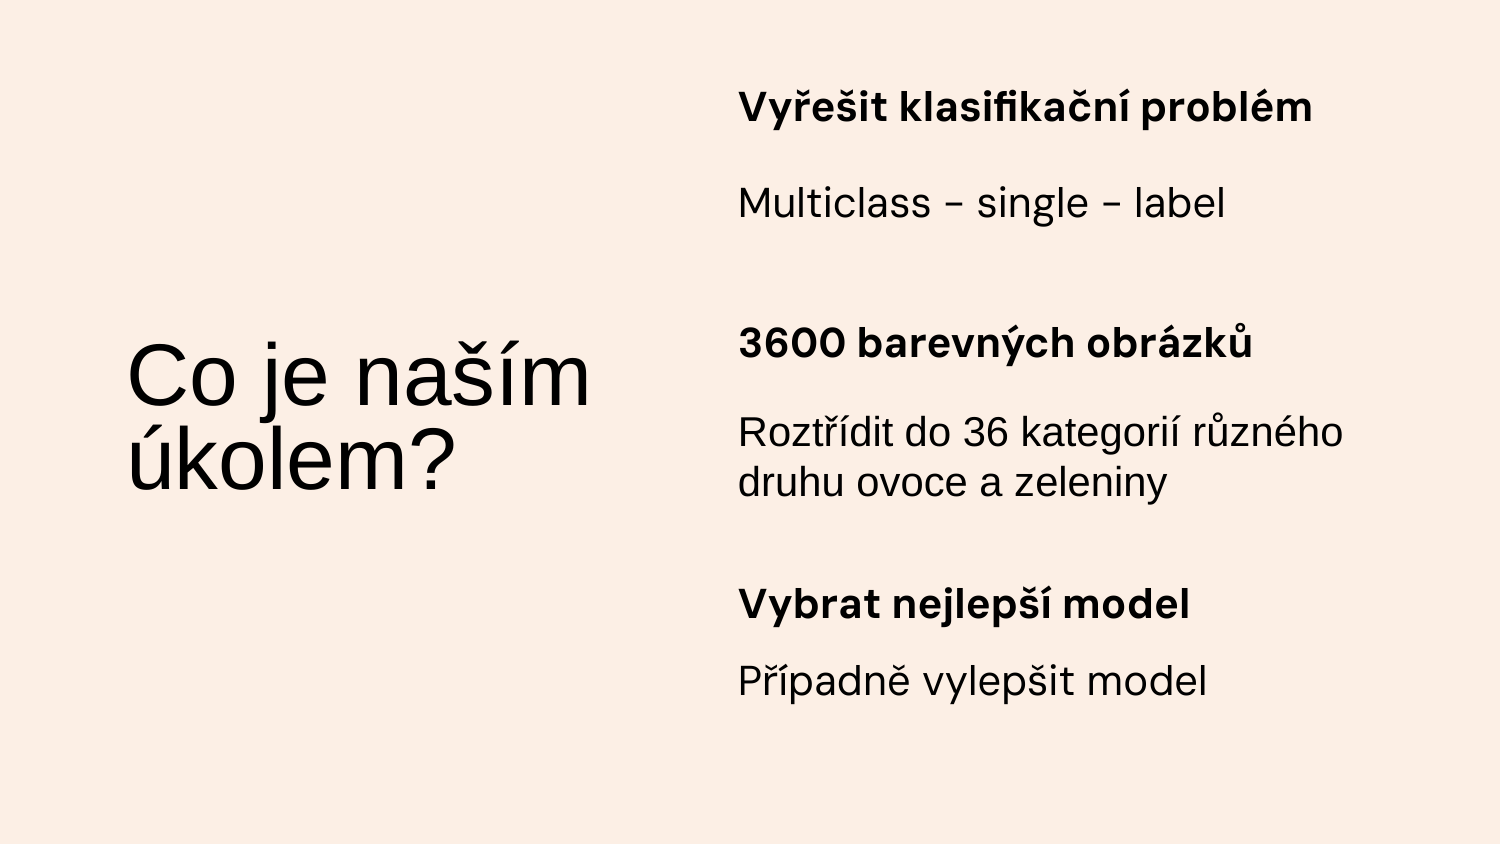

Vyřešit klasifikační problém
Multiclass - single - label
# Co je naším úkolem?
3600 barevných obrázků
Roztřídit do 36 kategorií různého druhu ovoce a zeleniny
Vybrat nejlepší model
Případně vylepšit model